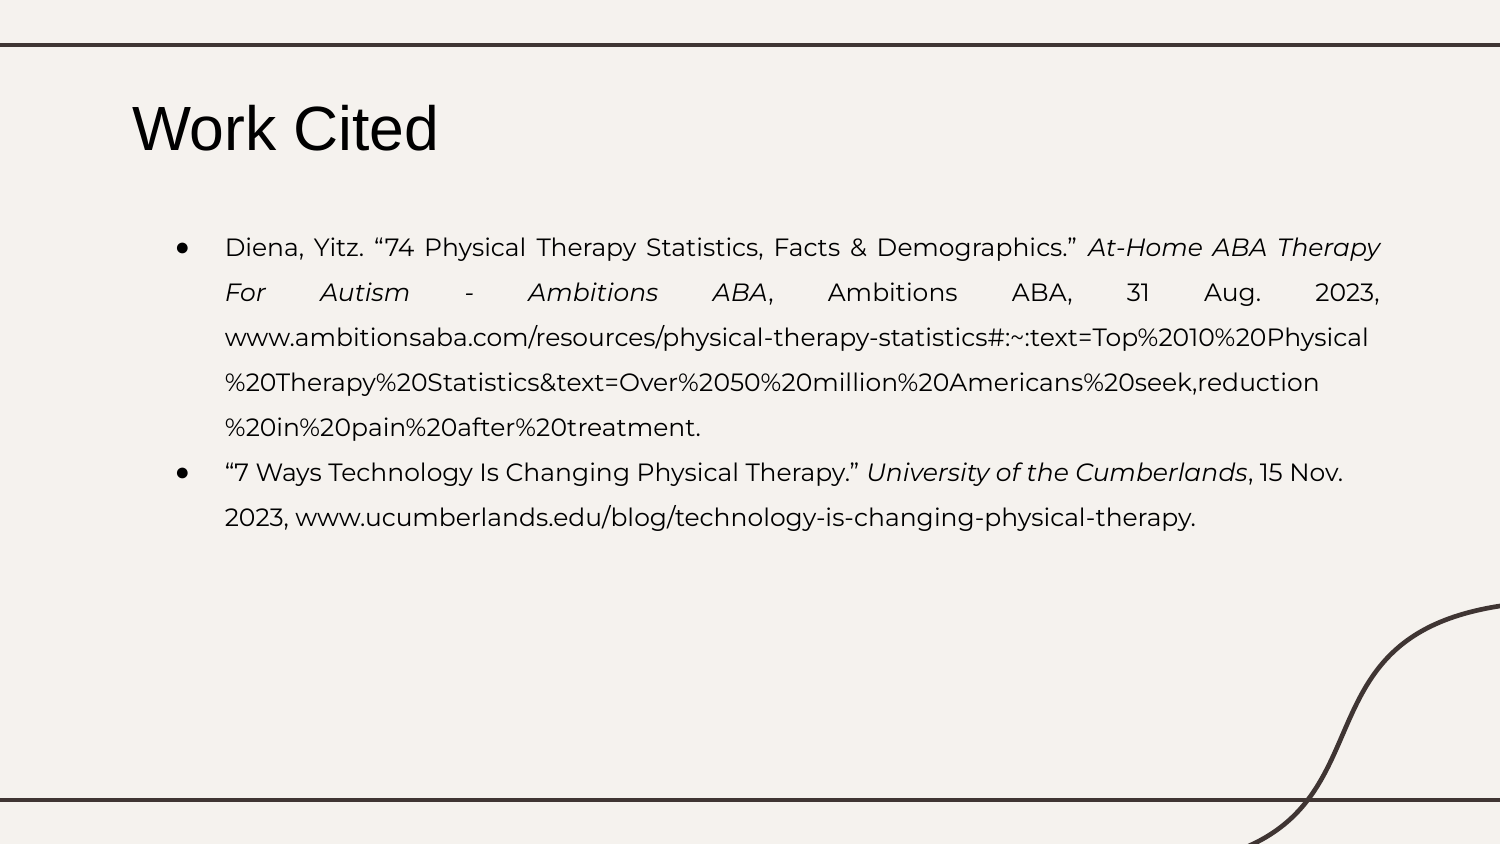

# Work Cited
Diena, Yitz. “74 Physical Therapy Statistics, Facts & Demographics.” At-Home ABA Therapy For Autism - Ambitions ABA, Ambitions ABA, 31 Aug. 2023, www.ambitionsaba.com/resources/physical-therapy-statistics#:~:text=Top%2010%20Physical%20Therapy%20Statistics&text=Over%2050%20million%20Americans%20seek,reduction%20in%20pain%20after%20treatment.
“7 Ways Technology Is Changing Physical Therapy.” University of the Cumberlands, 15 Nov. 2023, www.ucumberlands.edu/blog/technology-is-changing-physical-therapy.